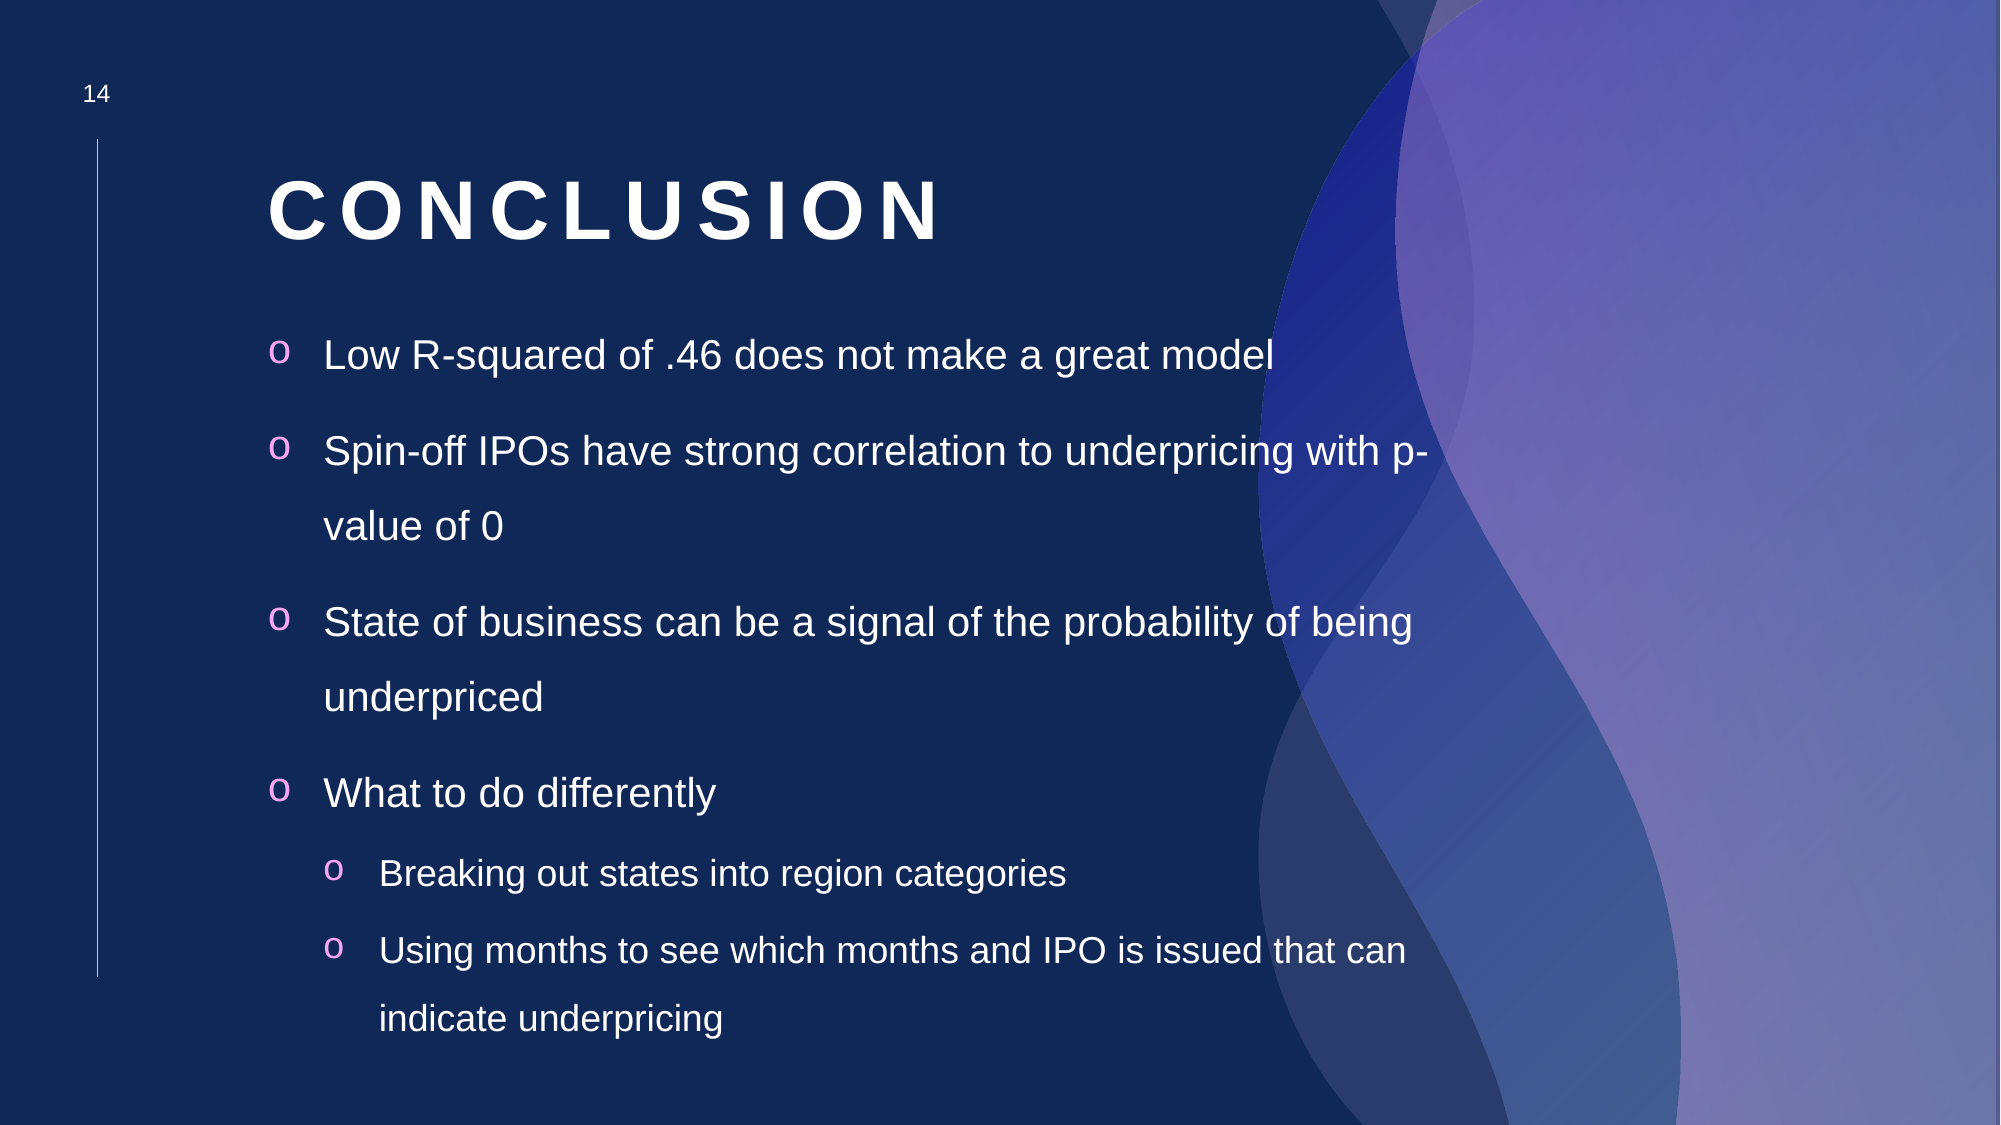

14
# Conclusion
Low R-squared of .46 does not make a great model
Spin-off IPOs have strong correlation to underpricing with p-value of 0
State of business can be a signal of the probability of being underpriced
What to do differently
Breaking out states into region categories
Using months to see which months and IPO is issued that can indicate underpricing